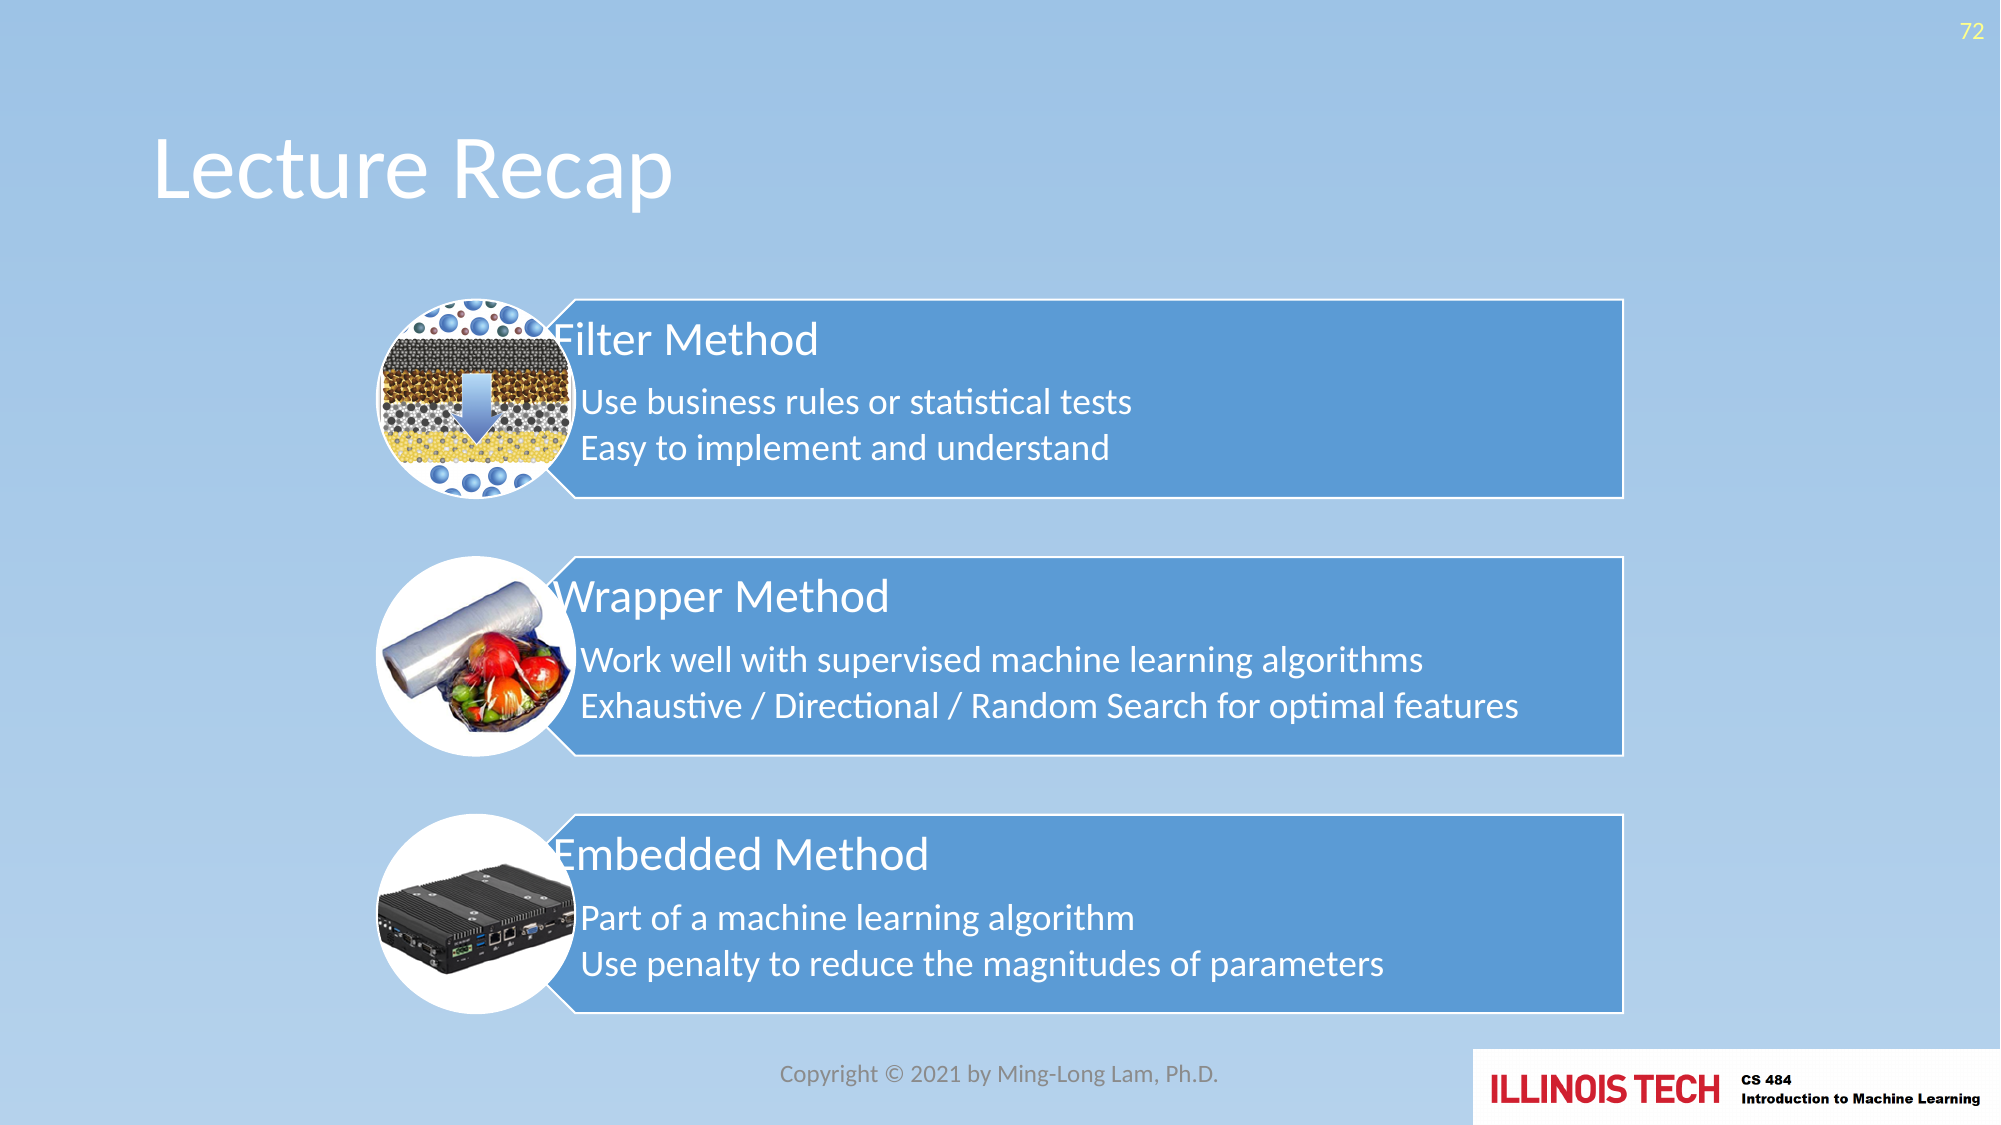

72
# Lecture Recap
Filter Method
Use business rules or statistical tests
Easy to implement and understand
Wrapper Method
Work well with supervised machine learning algorithms
Exhaustive / Directional / Random Search for optimal features
Embedded Method
Part of a machine learning algorithm
Use penalty to reduce the magnitudes of parameters
Copyright © 2021 by Ming-Long Lam, Ph.D.